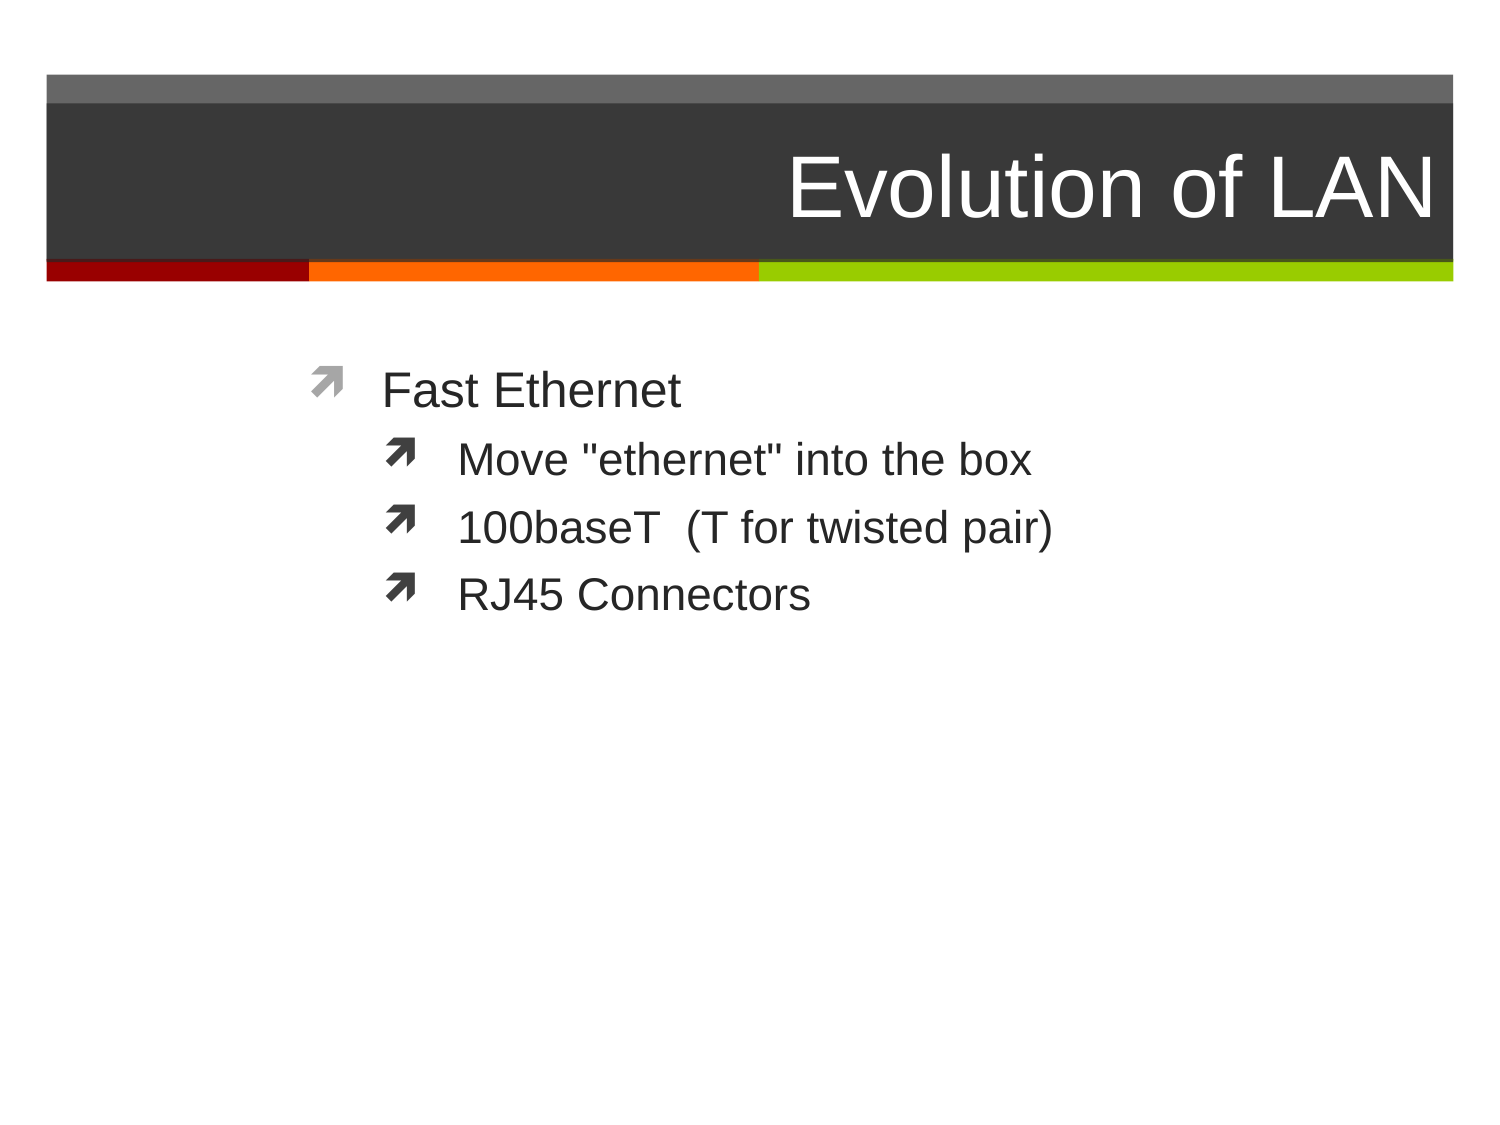

# Evolution of LAN
Fast Ethernet
Move "ethernet" into the box
100baseT  (T for twisted pair)
RJ45 Connectors